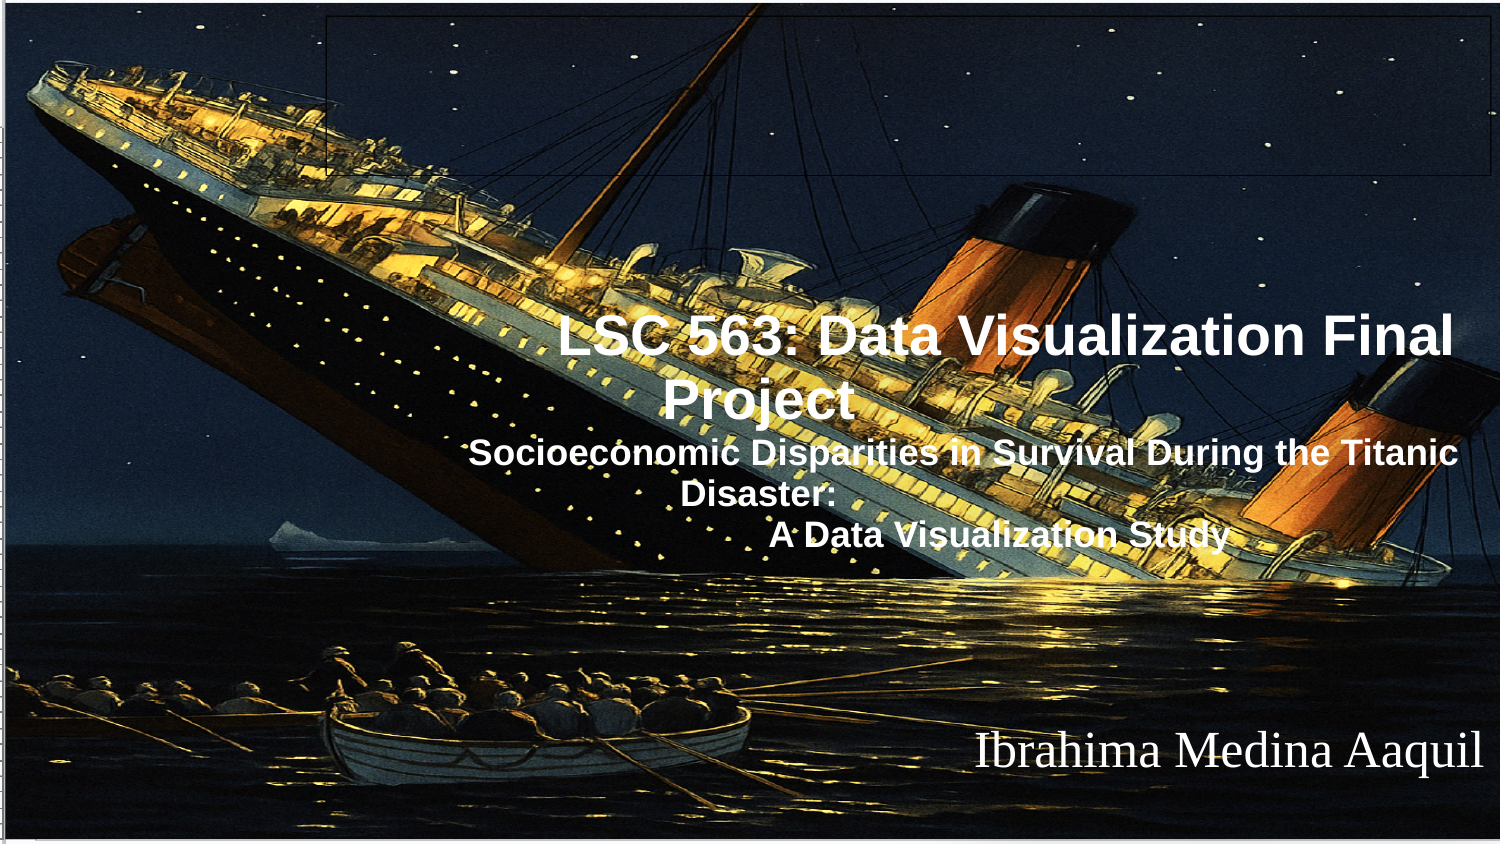

# LSC 563: Data Visualization Final Project
                                        Socioeconomic Disparities in Survival During the Titanic Disaster:
                                               A Data Visualization Study

Ibrahima Medina Aaquil